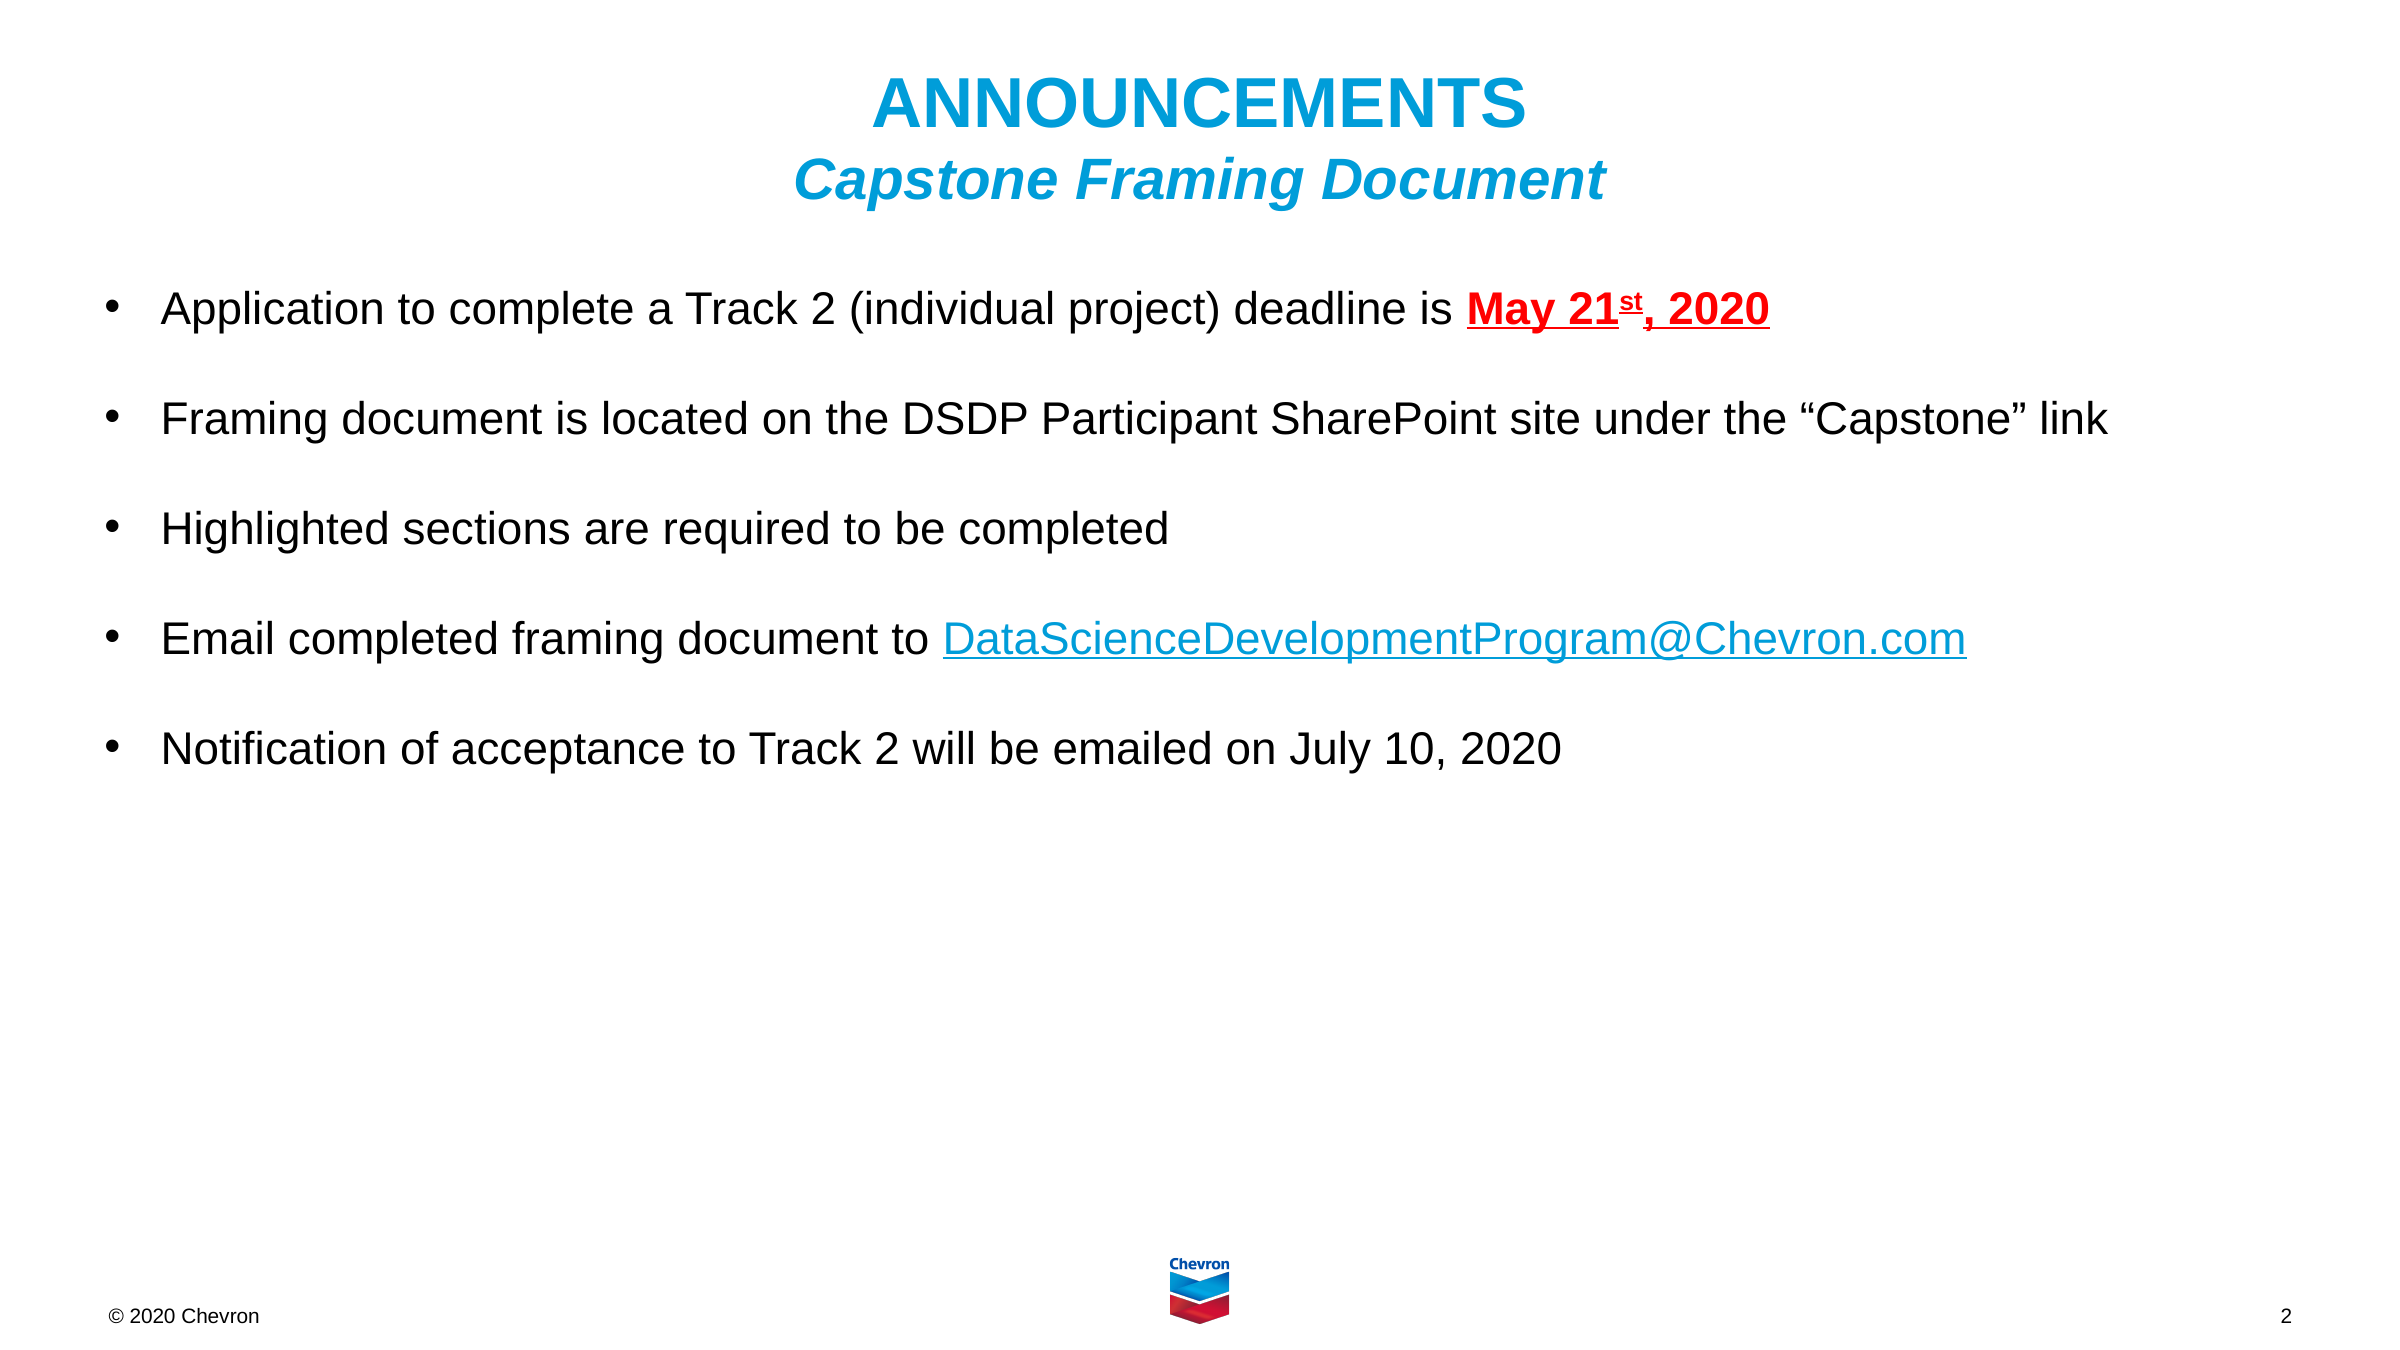

# ANNOUNCEMENTS Capstone Framing Document
Application to complete a Track 2 (individual project) deadline is May 21st, 2020

Framing document is located on the DSDP Participant SharePoint site under the “Capstone” link

Highlighted sections are required to be completed

Email completed framing document to DataScienceDevelopmentProgram@Chevron.com

Notification of acceptance to Track 2 will be emailed on July 10, 2020